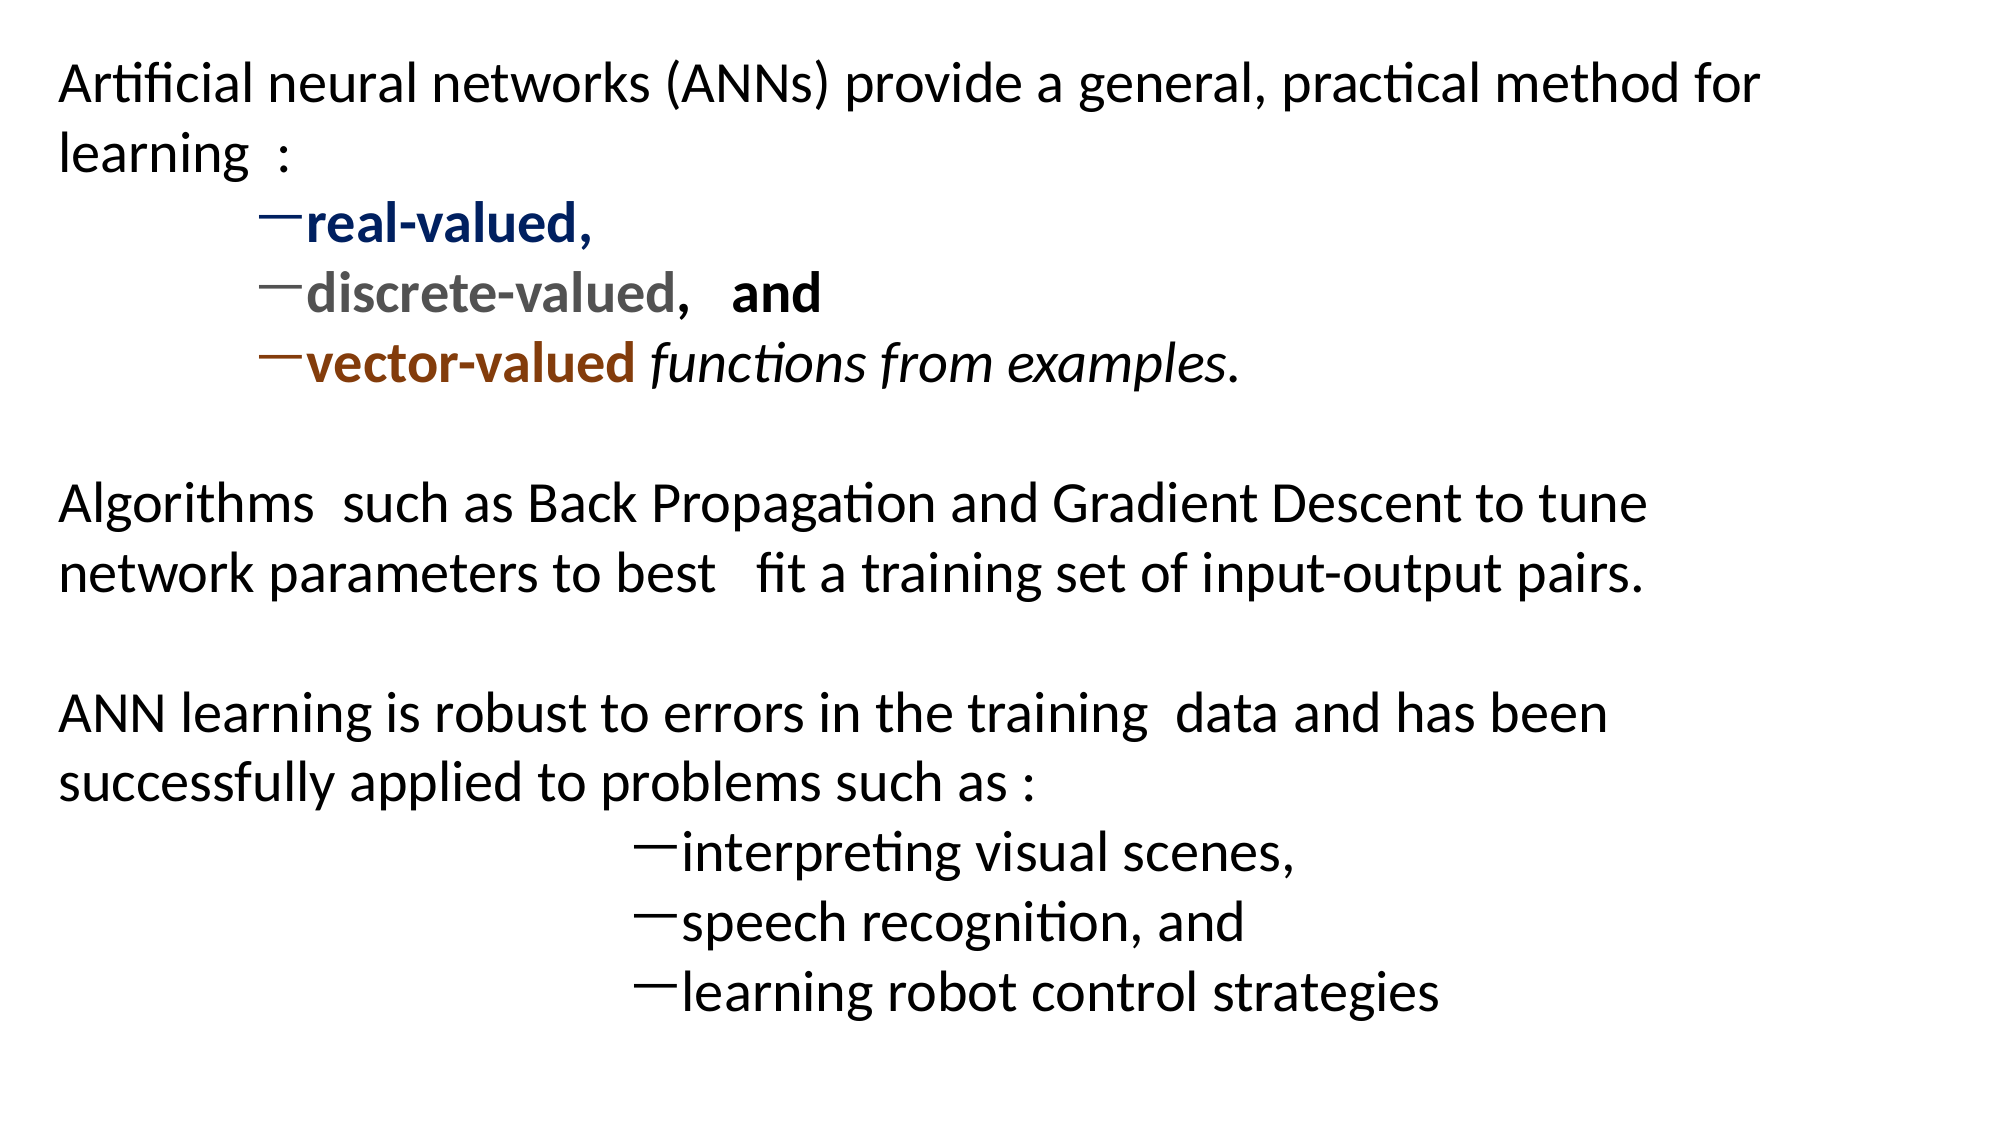

Artificial neural networks (ANNs) provide a general, practical method for learning  :
real-valued,
discrete-valued,   and
vector-valued functions from examples.

Algorithms  such as Back Propagation and Gradient Descent to tune
network parameters to best   fit a training set of input-output pairs.

ANN learning is robust to errors in the training  data and has been
successfully applied to problems such as :
interpreting visual scenes,
speech recognition, and
learning robot control strategies